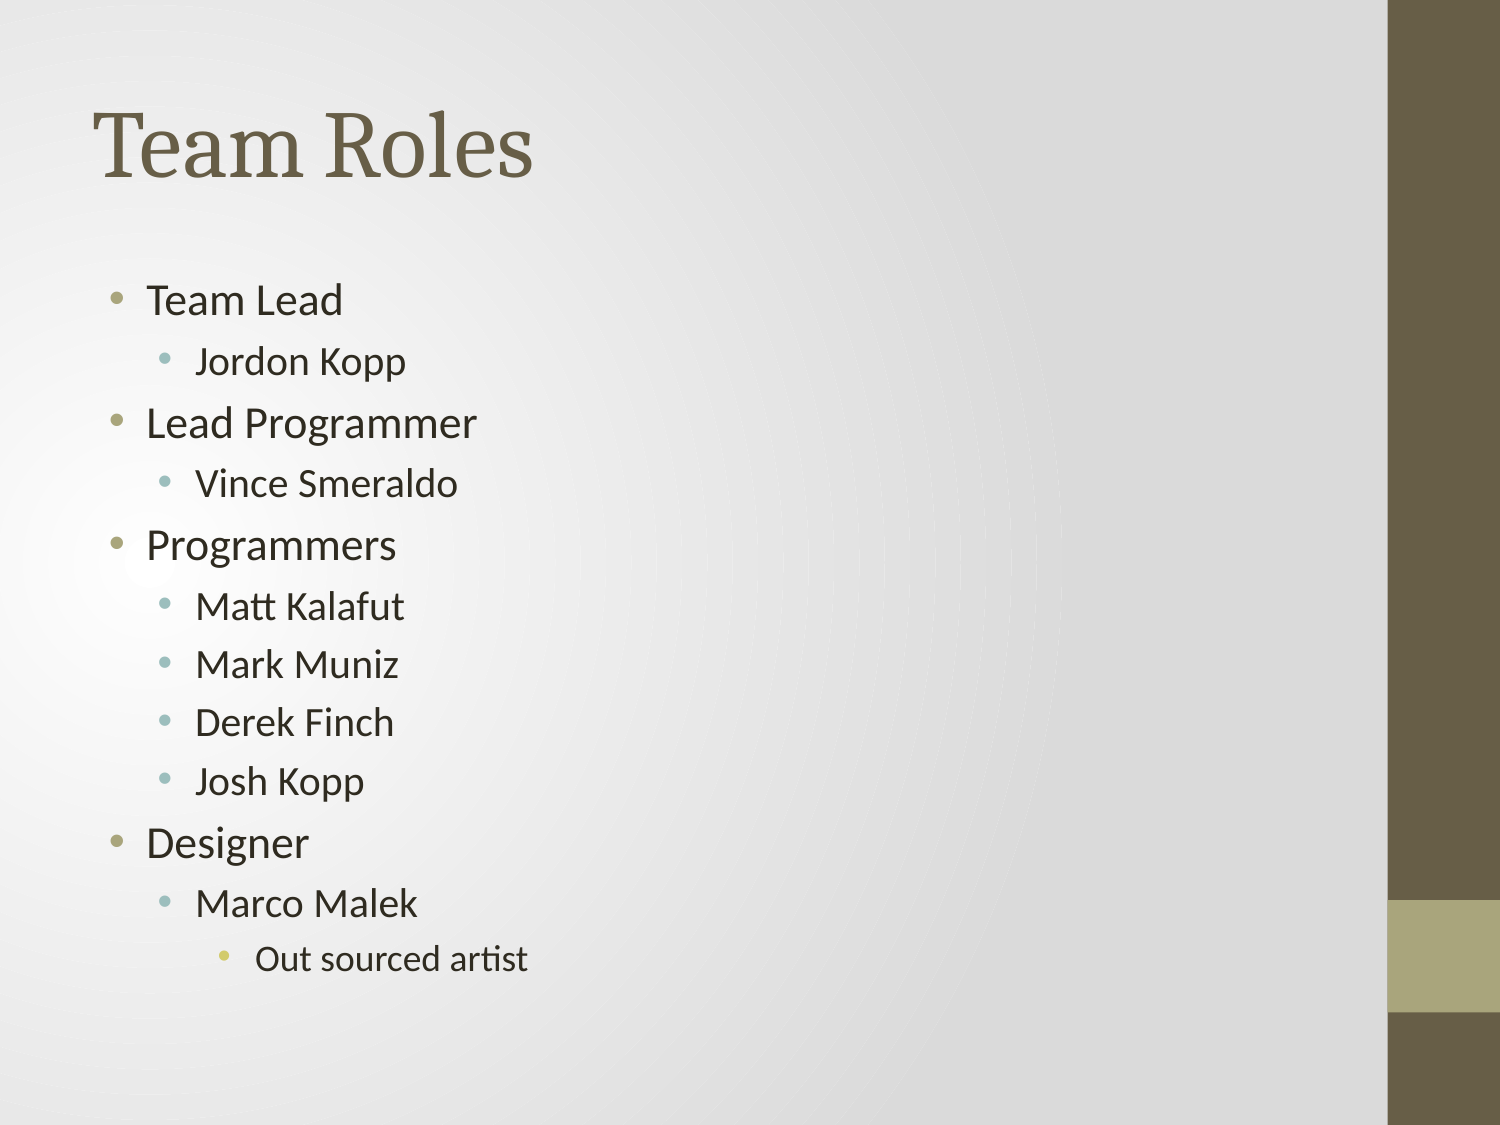

# Team Roles
Team Lead
Jordon Kopp
Lead Programmer
Vince Smeraldo
Programmers
Matt Kalafut
Mark Muniz
Derek Finch
Josh Kopp
Designer
Marco Malek
Out sourced artist